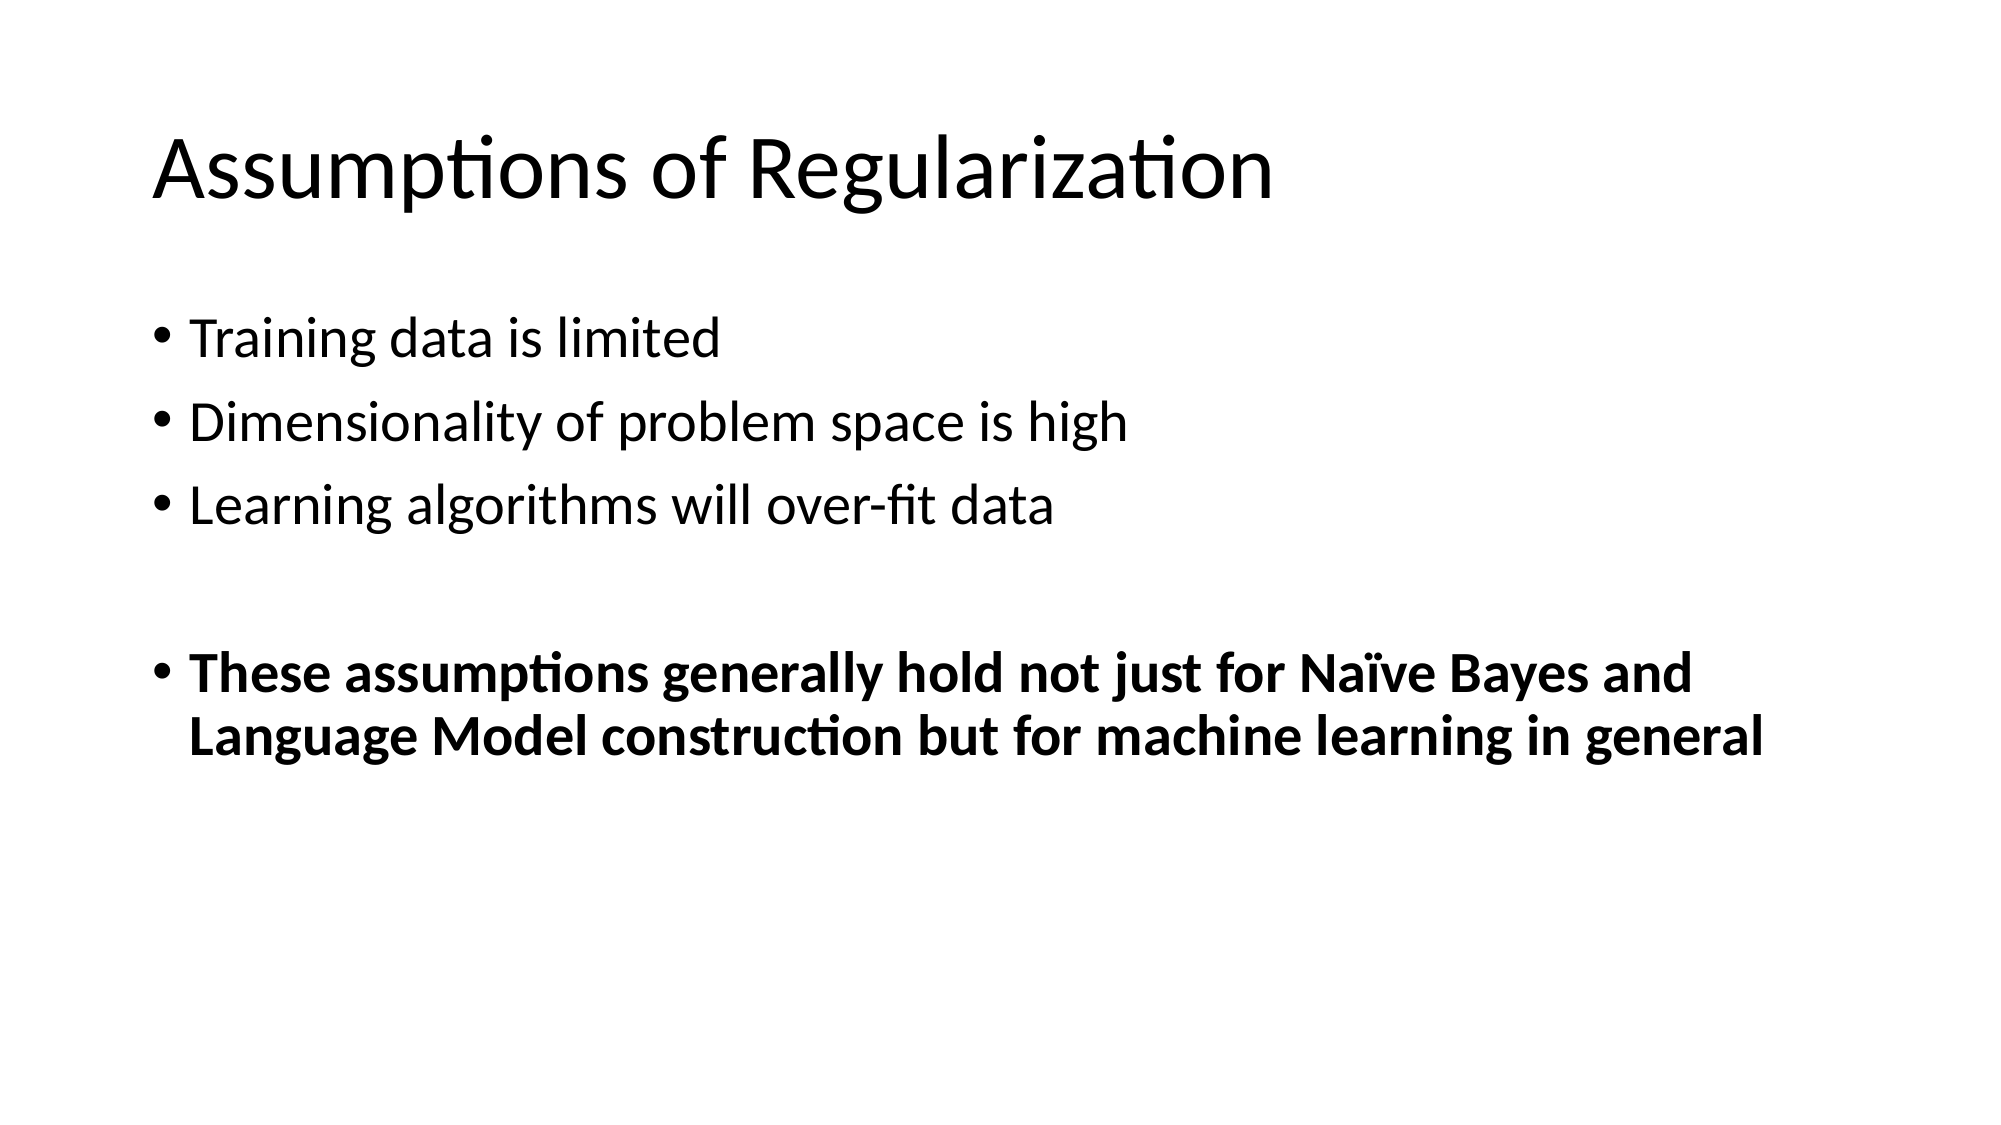

# Assumptions of Regularization
Training data is limited
Dimensionality of problem space is high
Learning algorithms will over-fit data

These assumptions generally hold not just for Naïve Bayes and Language Model construction but for machine learning in general